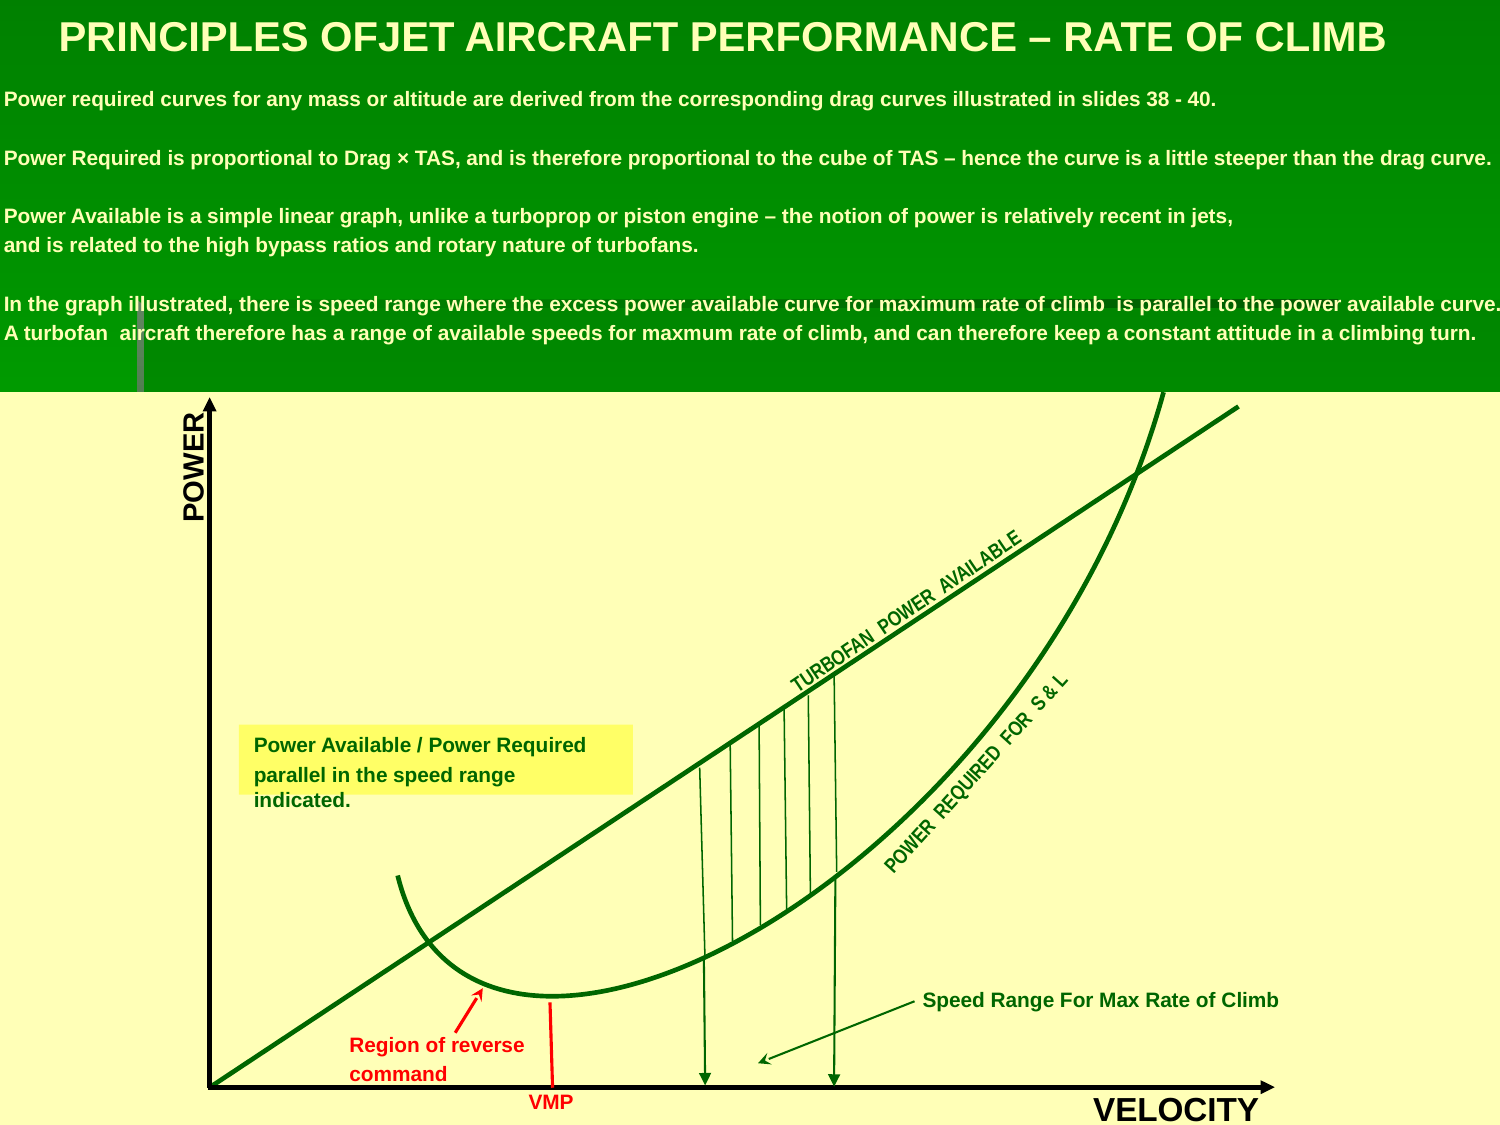

PRINCIPLES OFJET AIRCRAFT PERFORMANCE – RATE OF CLIMB
Power required curves for any mass or altitude are derived from the corresponding drag curves illustrated in slides 38 - 40.

Power Required is proportional to Drag × TAS, and is therefore proportional to the cube of TAS – hence the curve is a little steeper than the drag curve.

Power Available is a simple linear graph, unlike a turboprop or piston engine – the notion of power is relatively recent in jets,
and is related to the high bypass ratios and rotary nature of turbofans.

In the graph illustrated, there is speed range where the excess power available curve for maximum rate of climb  is parallel to the power available curve.
A turbofan  aircraft therefore has a range of available speeds for maxmum rate of climb, and can therefore keep a constant attitude in a climbing turn.

POWER

TURBOFAN  POWER  AVAILABLE
Power Available / Power Required
parallel in the speed range indicated.
POWER  REQUIRED  FOR  S & L
Speed Range For Max Rate of Climb
Region of reverse
command
VELOCITY
VMP